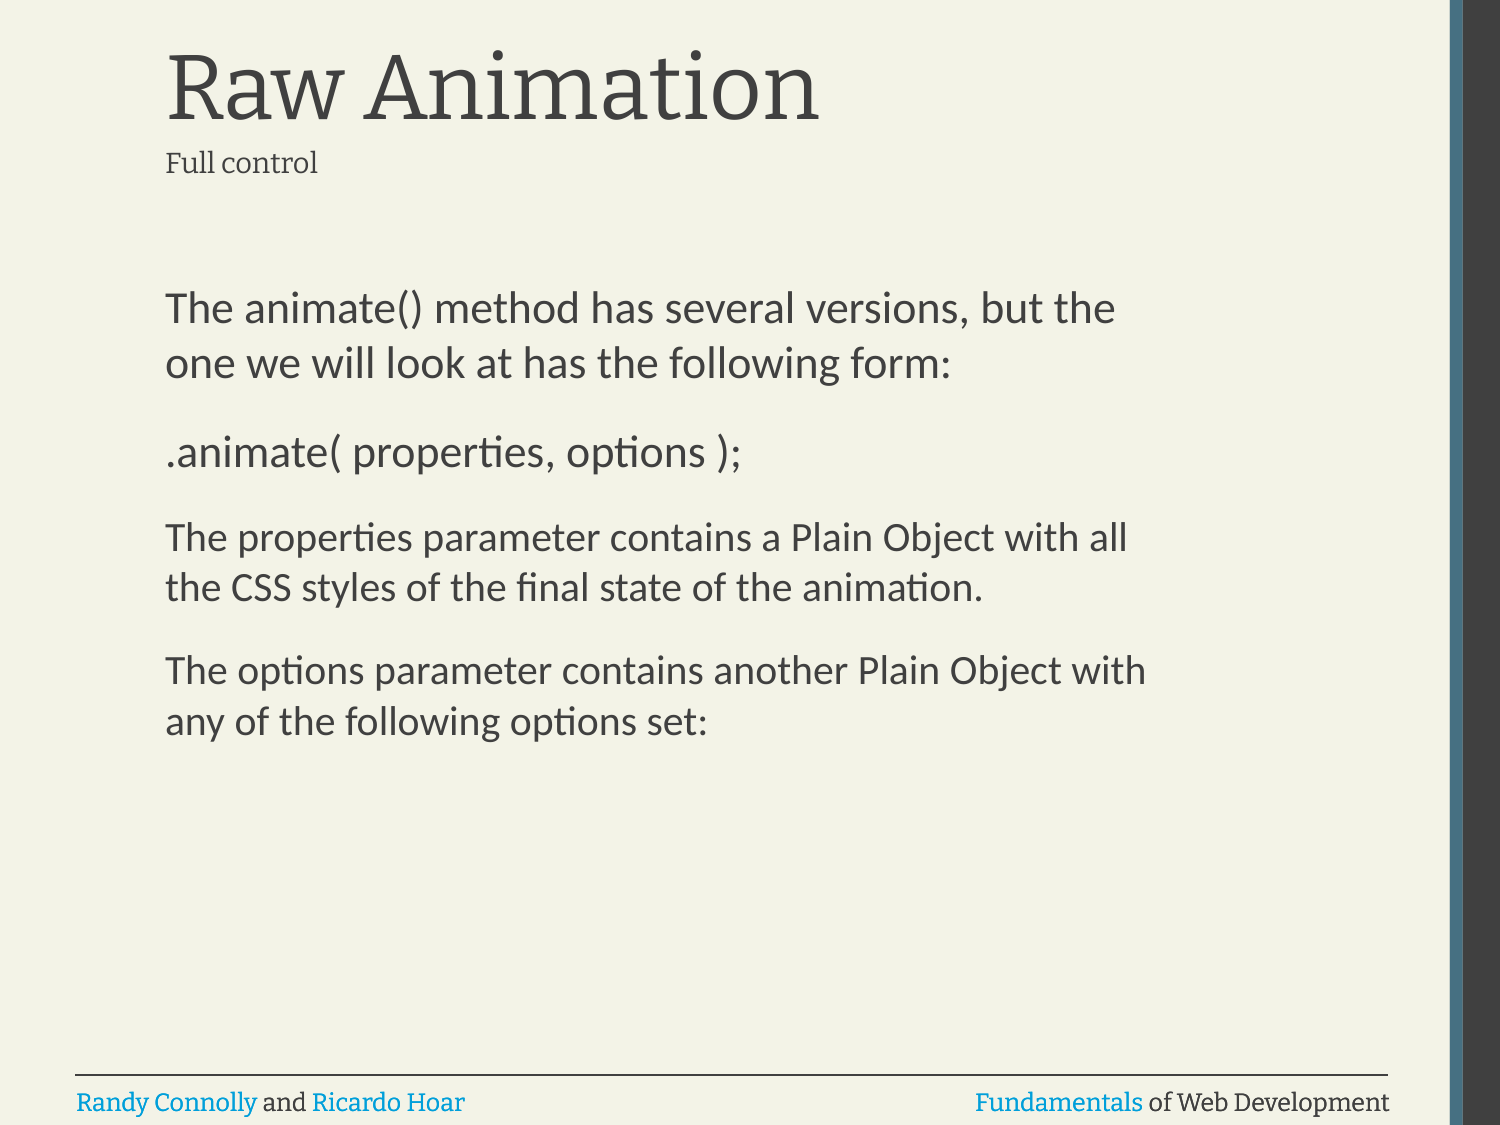

# Raw Animation
Full control
The animate() method has several versions, but the one we will look at has the following form:
.animate( properties, options );
The properties parameter contains a Plain Object with all the CSS styles of the final state of the animation.
The options parameter contains another Plain Object with any of the following options set: